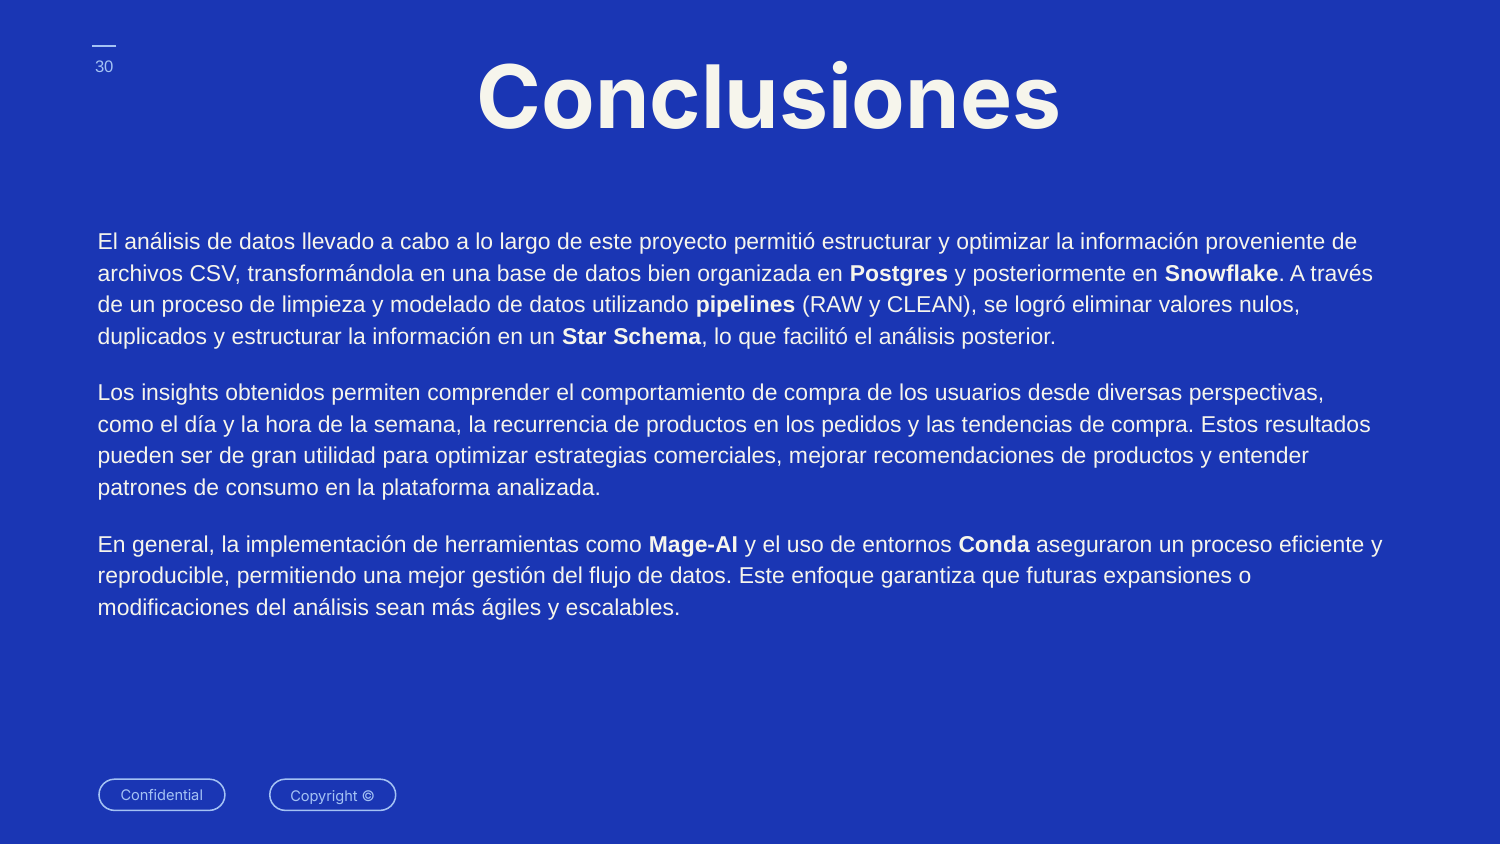

30
# Conclusiones
El análisis de datos llevado a cabo a lo largo de este proyecto permitió estructurar y optimizar la información proveniente de archivos CSV, transformándola en una base de datos bien organizada en Postgres y posteriormente en Snowflake. A través de un proceso de limpieza y modelado de datos utilizando pipelines (RAW y CLEAN), se logró eliminar valores nulos, duplicados y estructurar la información en un Star Schema, lo que facilitó el análisis posterior.
Los insights obtenidos permiten comprender el comportamiento de compra de los usuarios desde diversas perspectivas, como el día y la hora de la semana, la recurrencia de productos en los pedidos y las tendencias de compra. Estos resultados pueden ser de gran utilidad para optimizar estrategias comerciales, mejorar recomendaciones de productos y entender patrones de consumo en la plataforma analizada.
En general, la implementación de herramientas como Mage-AI y el uso de entornos Conda aseguraron un proceso eficiente y reproducible, permitiendo una mejor gestión del flujo de datos. Este enfoque garantiza que futuras expansiones o modificaciones del análisis sean más ágiles y escalables.